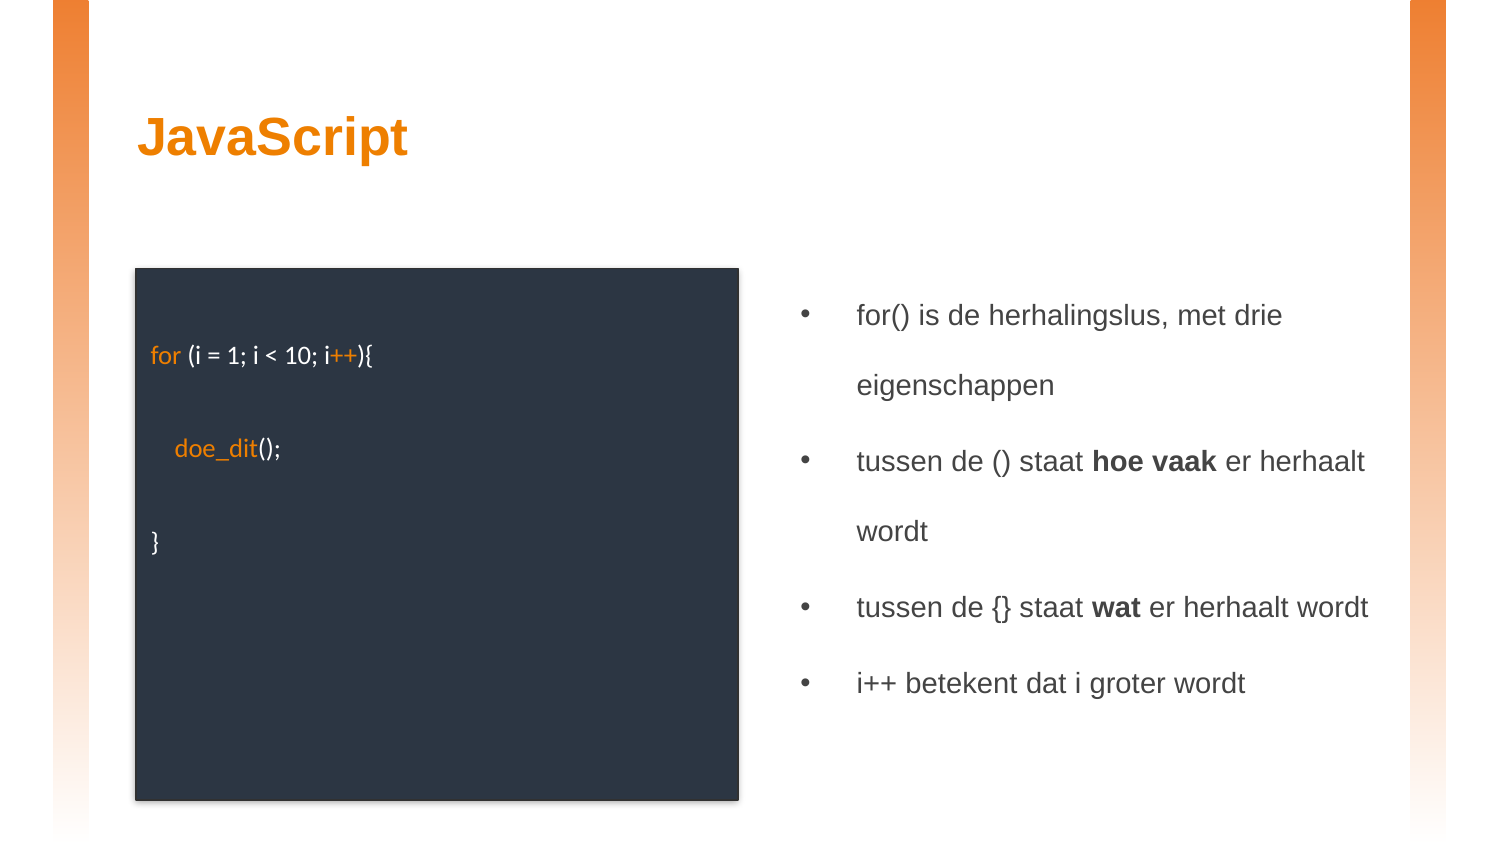

# JavaScript

for() is de herhalingslus, met drie eigenschappen
tussen de () staat hoe vaak er herhaalt wordt
tussen de {} staat wat er herhaalt wordt
i++ betekent dat i groter wordt
for (i = 1; i < 10; i++){
    doe_dit();
}